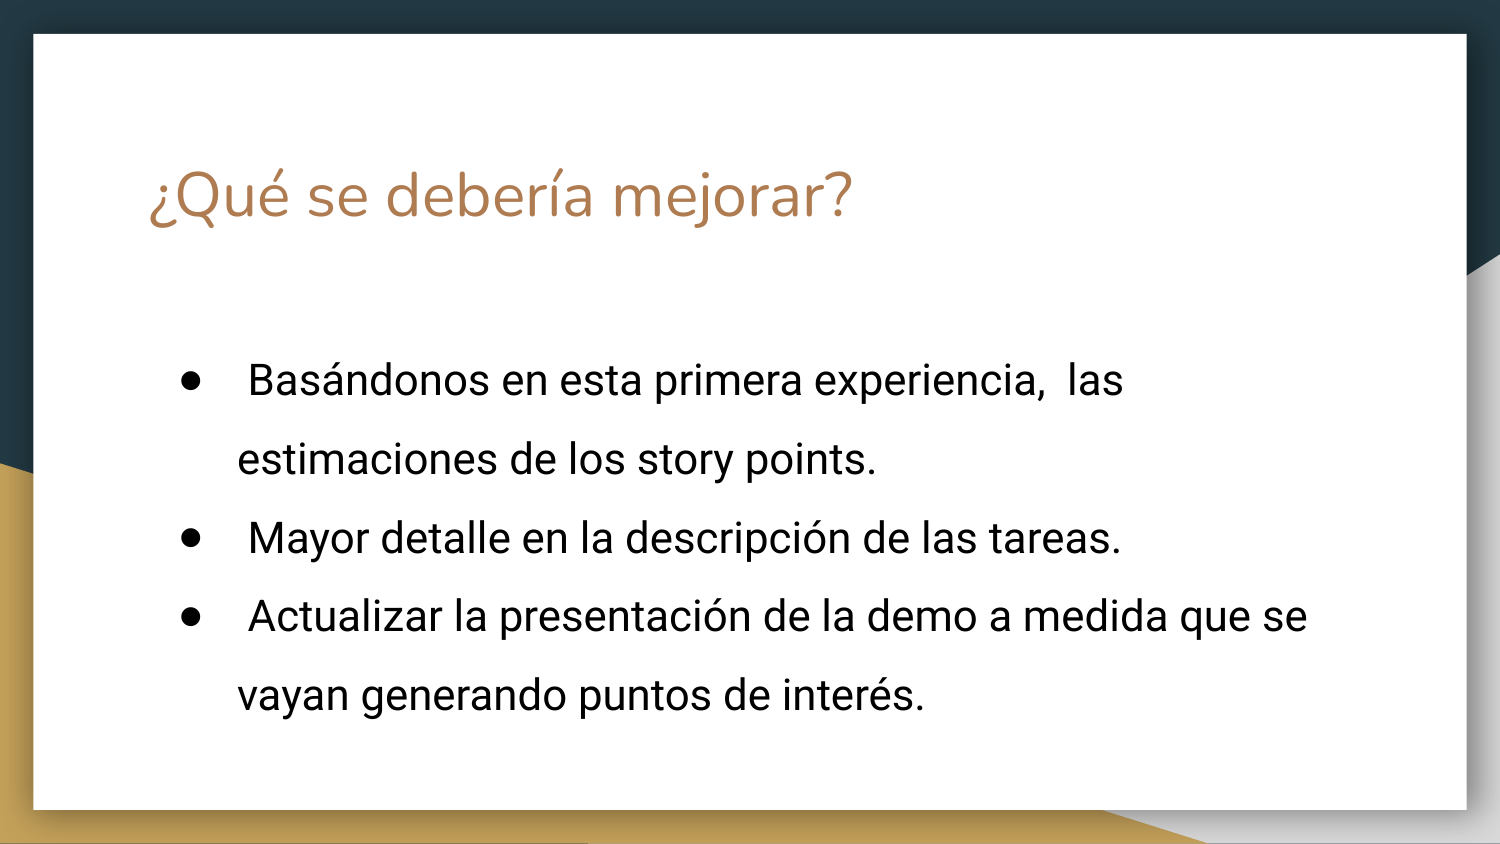

# ¿Qué se debería mejorar?

 Basándonos en esta primera experiencia,  las estimaciones de los story points.
 Mayor detalle en la descripción de las tareas.
 Actualizar la presentación de la demo a medida que se vayan generando puntos de interés.